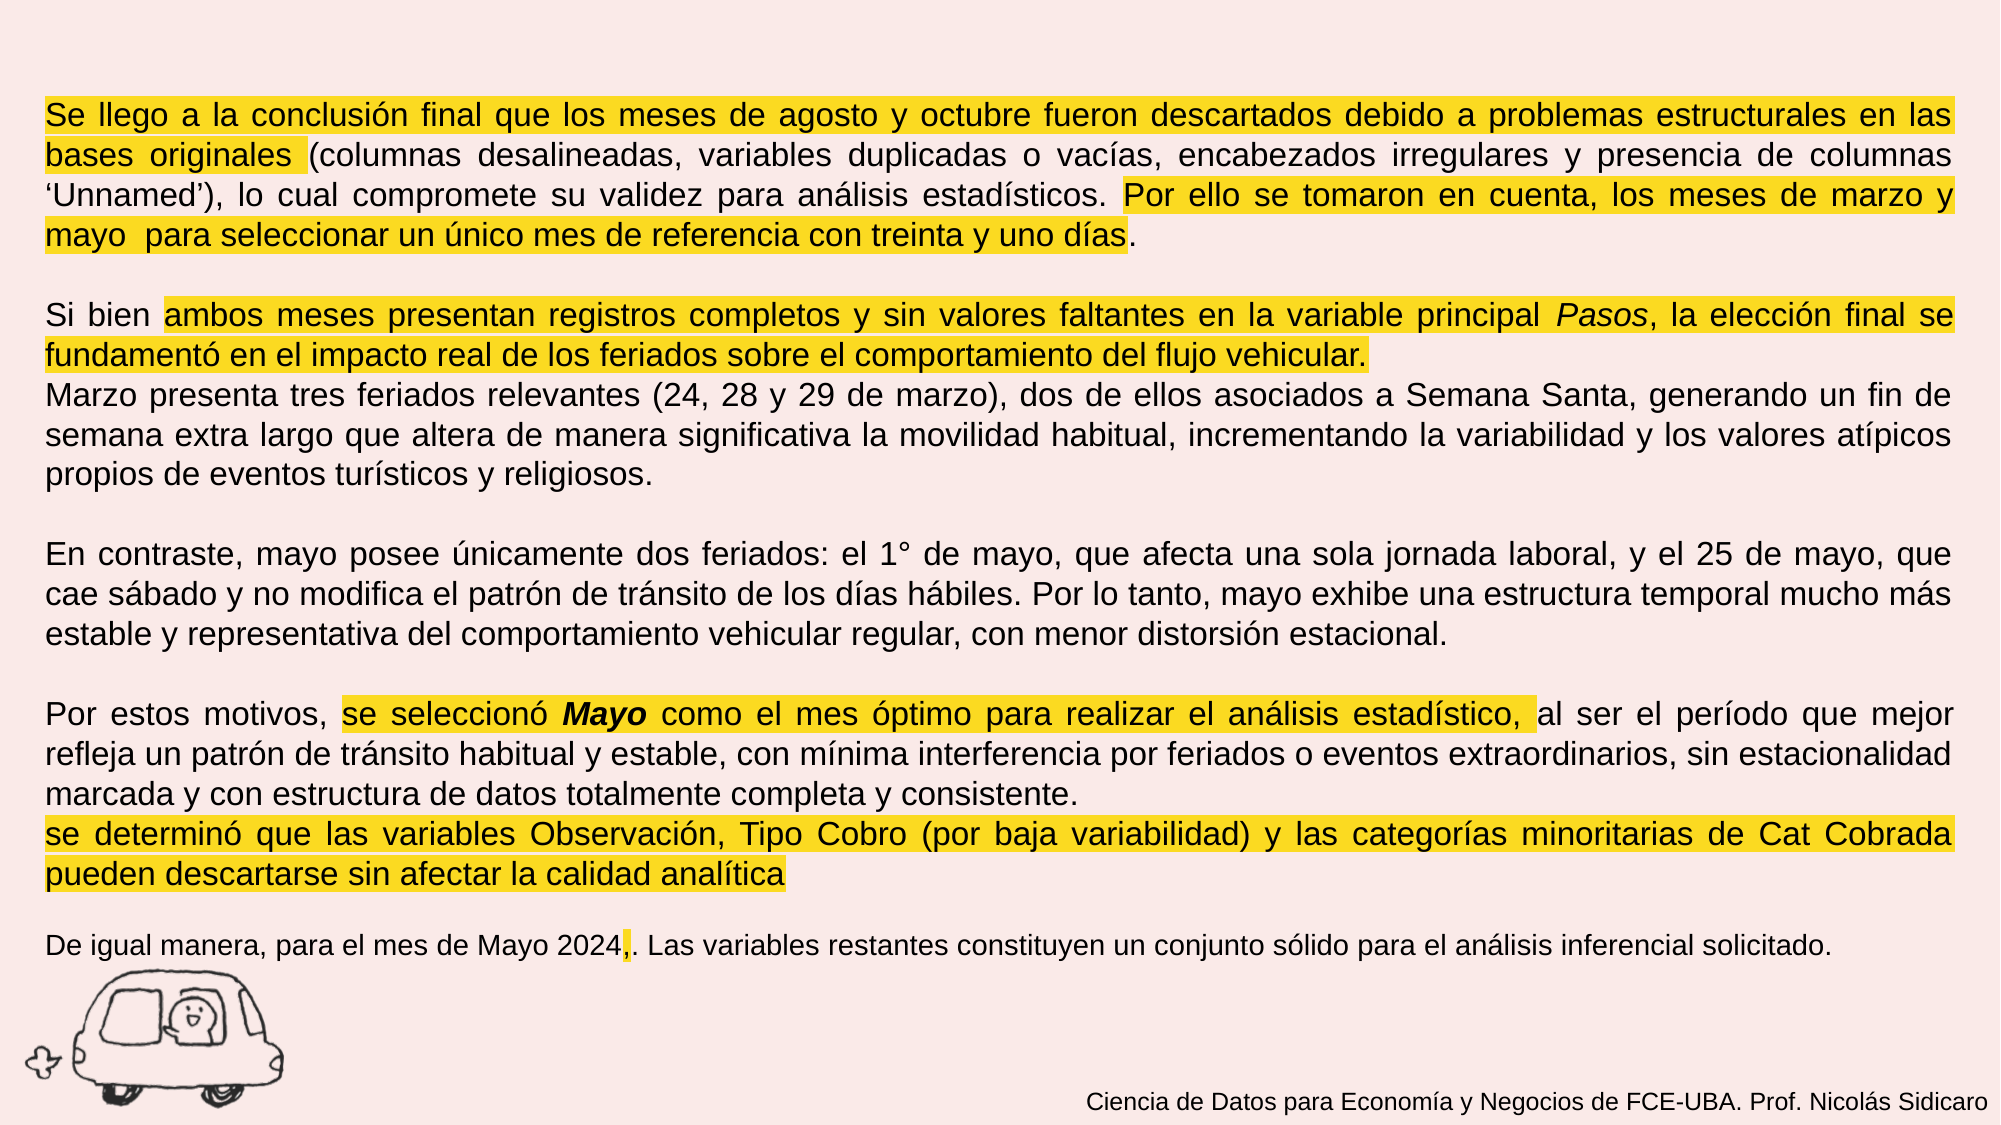

Se llego a la conclusión final que los meses de agosto y octubre fueron descartados debido a problemas estructurales en las bases originales (columnas desalineadas, variables duplicadas o vacías, encabezados irregulares y presencia de columnas ‘Unnamed’), lo cual compromete su validez para análisis estadísticos. Por ello se tomaron en cuenta, los meses de marzo y mayo  para seleccionar un único mes de referencia con treinta y uno días.

Si bien ambos meses presentan registros completos y sin valores faltantes en la variable principal Pasos, la elección final se fundamentó en el impacto real de los feriados sobre el comportamiento del flujo vehicular.
Marzo presenta tres feriados relevantes (24, 28 y 29 de marzo), dos de ellos asociados a Semana Santa, generando un fin de semana extra largo que altera de manera significativa la movilidad habitual, incrementando la variabilidad y los valores atípicos propios de eventos turísticos y religiosos.

En contraste, mayo posee únicamente dos feriados: el 1° de mayo, que afecta una sola jornada laboral, y el 25 de mayo, que cae sábado y no modifica el patrón de tránsito de los días hábiles. Por lo tanto, mayo exhibe una estructura temporal mucho más estable y representativa del comportamiento vehicular regular, con menor distorsión estacional.

Por estos motivos, se seleccionó Mayo como el mes óptimo para realizar el análisis estadístico, al ser el período que mejor refleja un patrón de tránsito habitual y estable, con mínima interferencia por feriados o eventos extraordinarios, sin estacionalidad marcada y con estructura de datos totalmente completa y consistente.
se determinó que las variables Observación, Tipo Cobro (por baja variabilidad) y las categorías minoritarias de Cat Cobrada pueden descartarse sin afectar la calidad analítica

De igual manera, para el mes de Mayo 2024,. Las variables restantes constituyen un conjunto sólido para el análisis inferencial solicitado.

Ciencia de Datos para Economía y Negocios de FCE-UBA. Prof. Nicolás Sidicaro